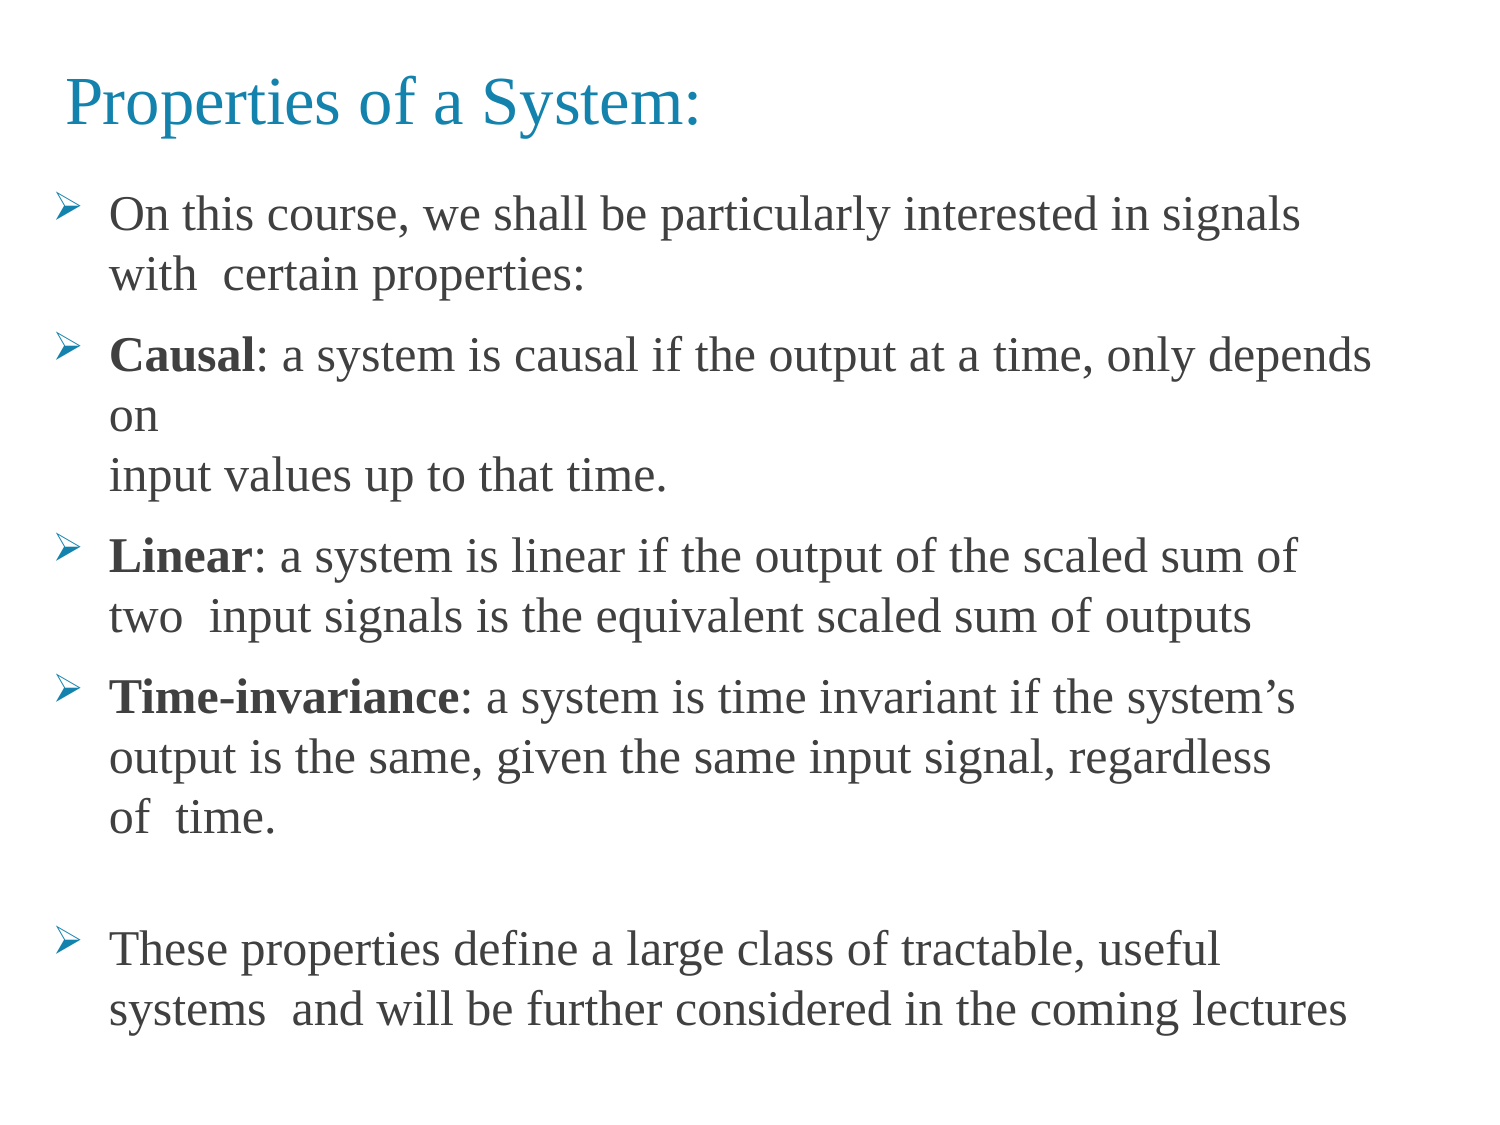

# Properties of a System:
On this course, we shall be particularly interested in signals with  certain properties:
Causal: a system is causal if the output at a time, only depends on
input values up to that time.
Linear: a system is linear if the output of the scaled sum of two  input signals is the equivalent scaled sum of outputs
Time-invariance: a system is time invariant if the system’s  output is the same, given the same input signal, regardless of  time.

These properties define a large class of tractable, useful systems  and will be further considered in the coming lectures